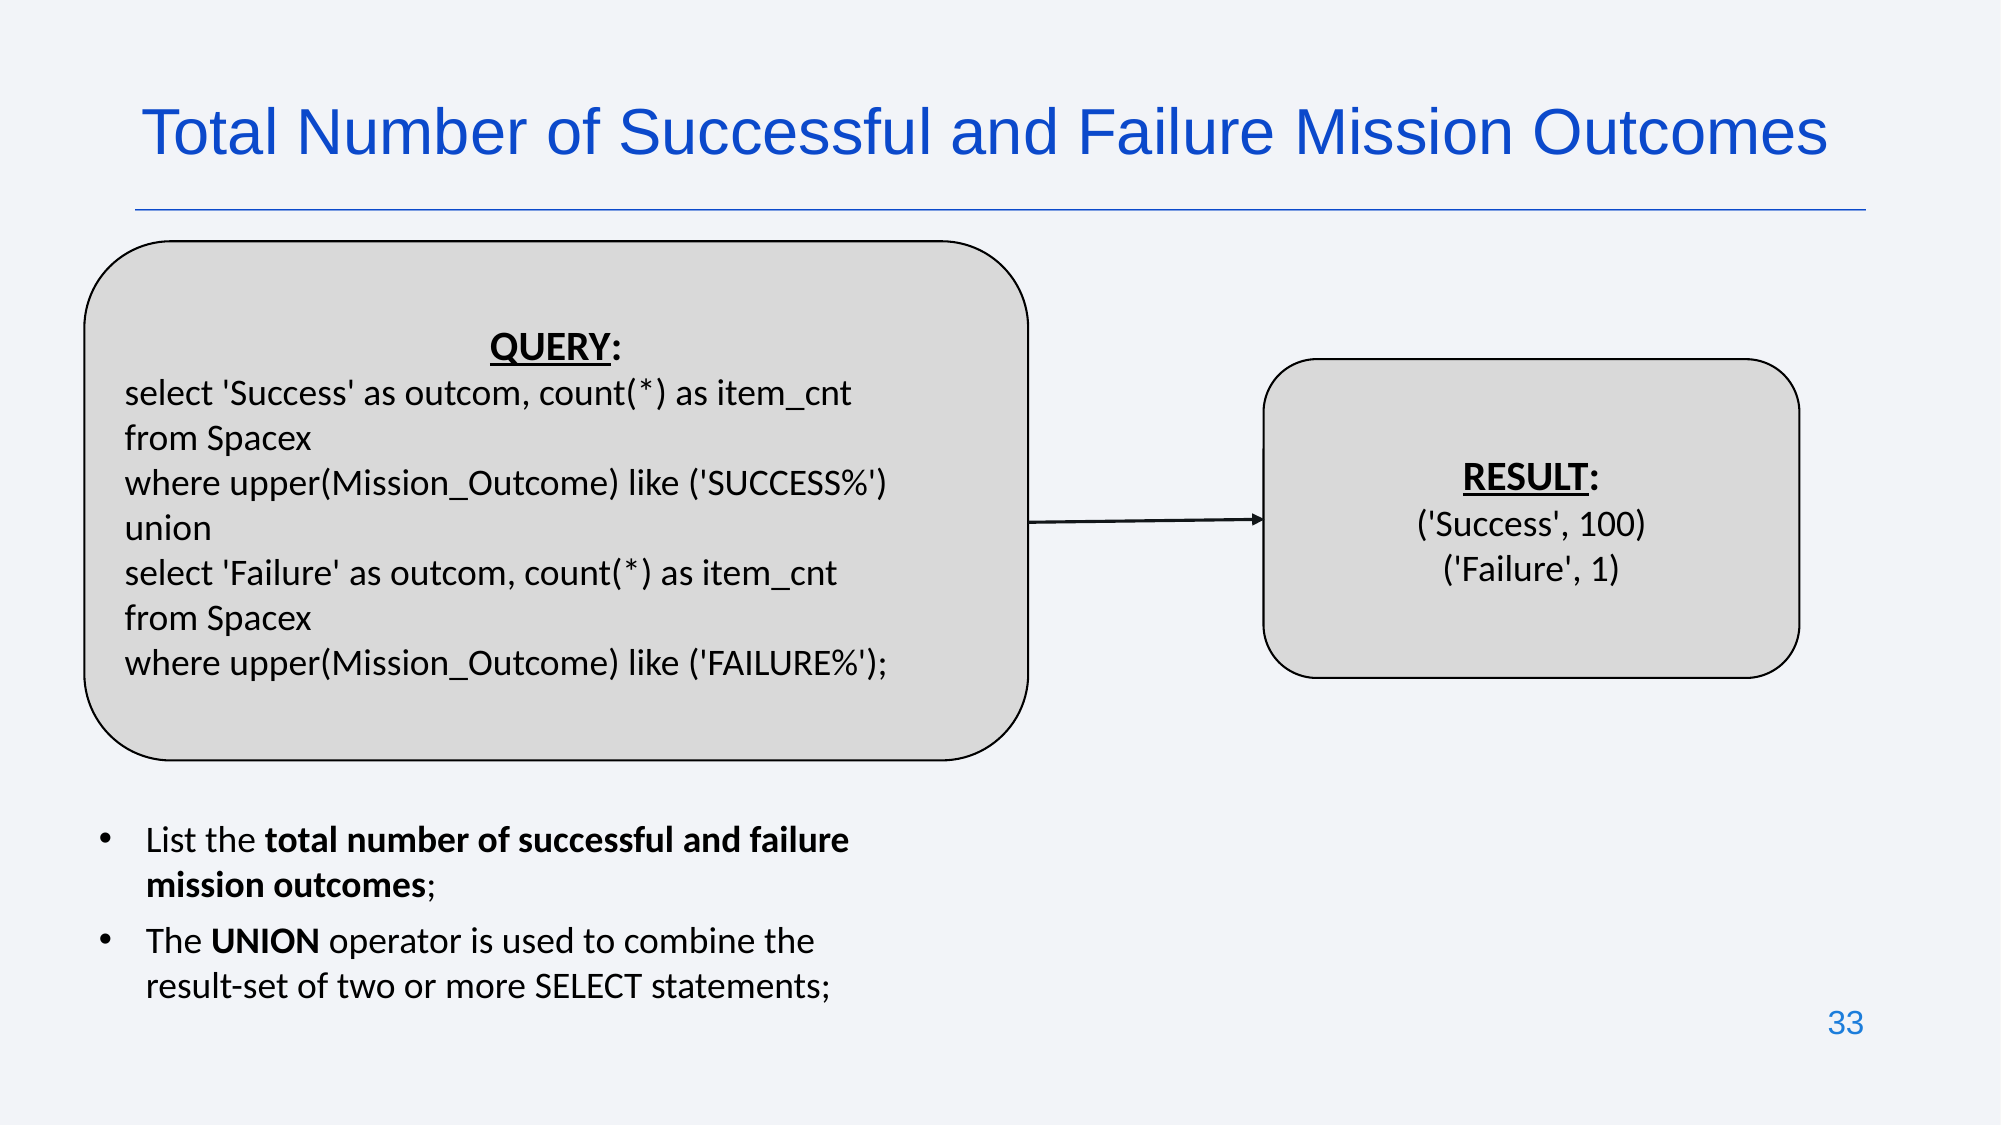

Total Number of Successful and Failure Mission Outcomes
QUERY:
select 'Success' as outcom, count(*) as item_cnt
from Spacex
where upper(Mission_Outcome) like ('SUCCESS%')
union
select 'Failure' as outcom, count(*) as item_cnt
from Spacex
where upper(Mission_Outcome) like ('FAILURE%');
RESULT:
('Success', 100)
('Failure', 1)
List the total number of successful and failure mission outcomes;
The UNION operator is used to combine the result-set of two or more SELECT statements;
33